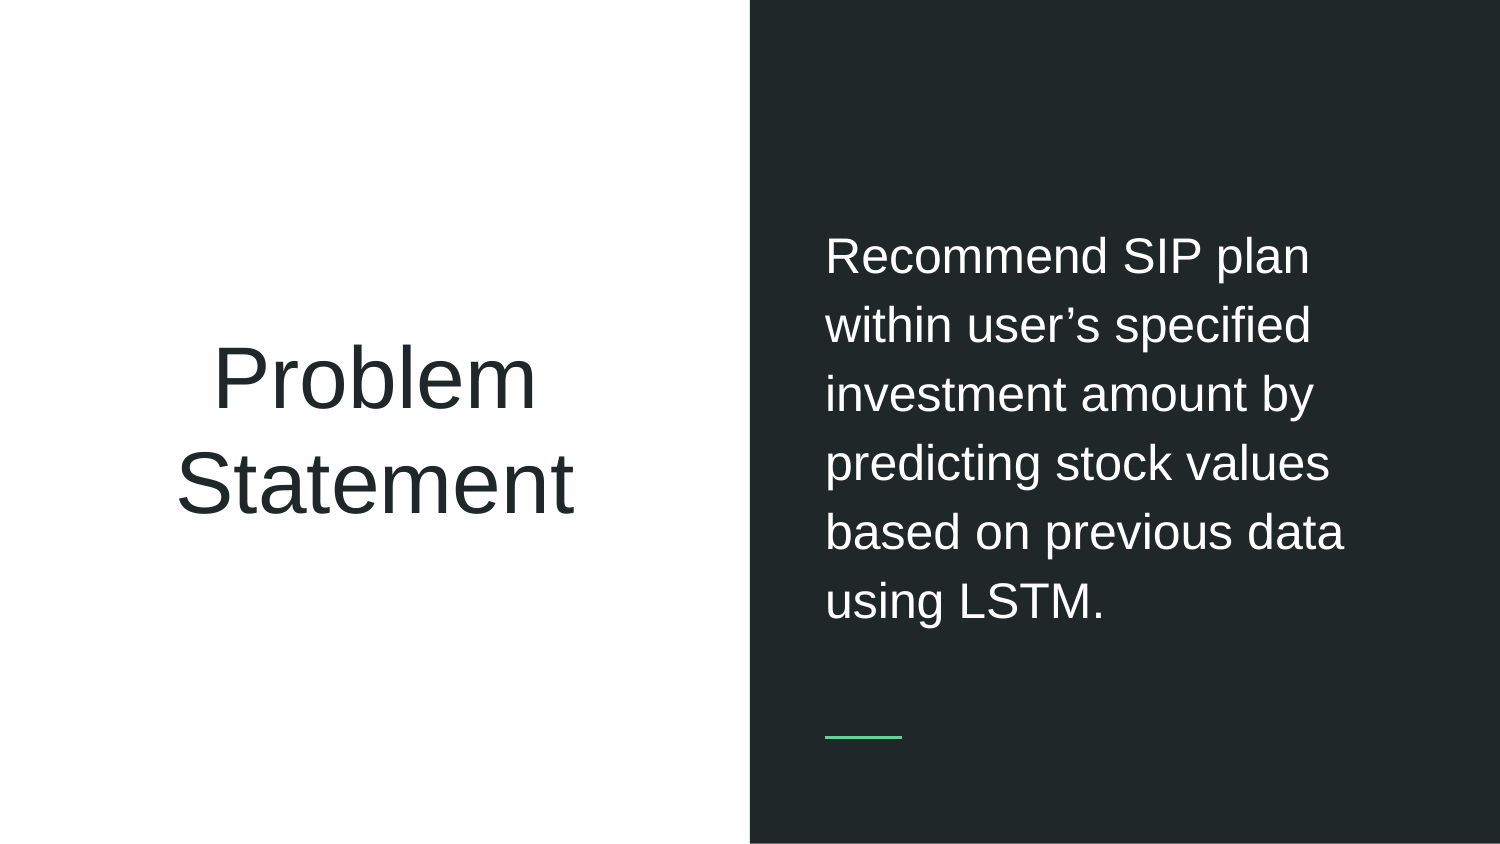

Recommend SIP plan within user’s specified investment amount by predicting stock values based on previous data using LSTM.
# Problem Statement